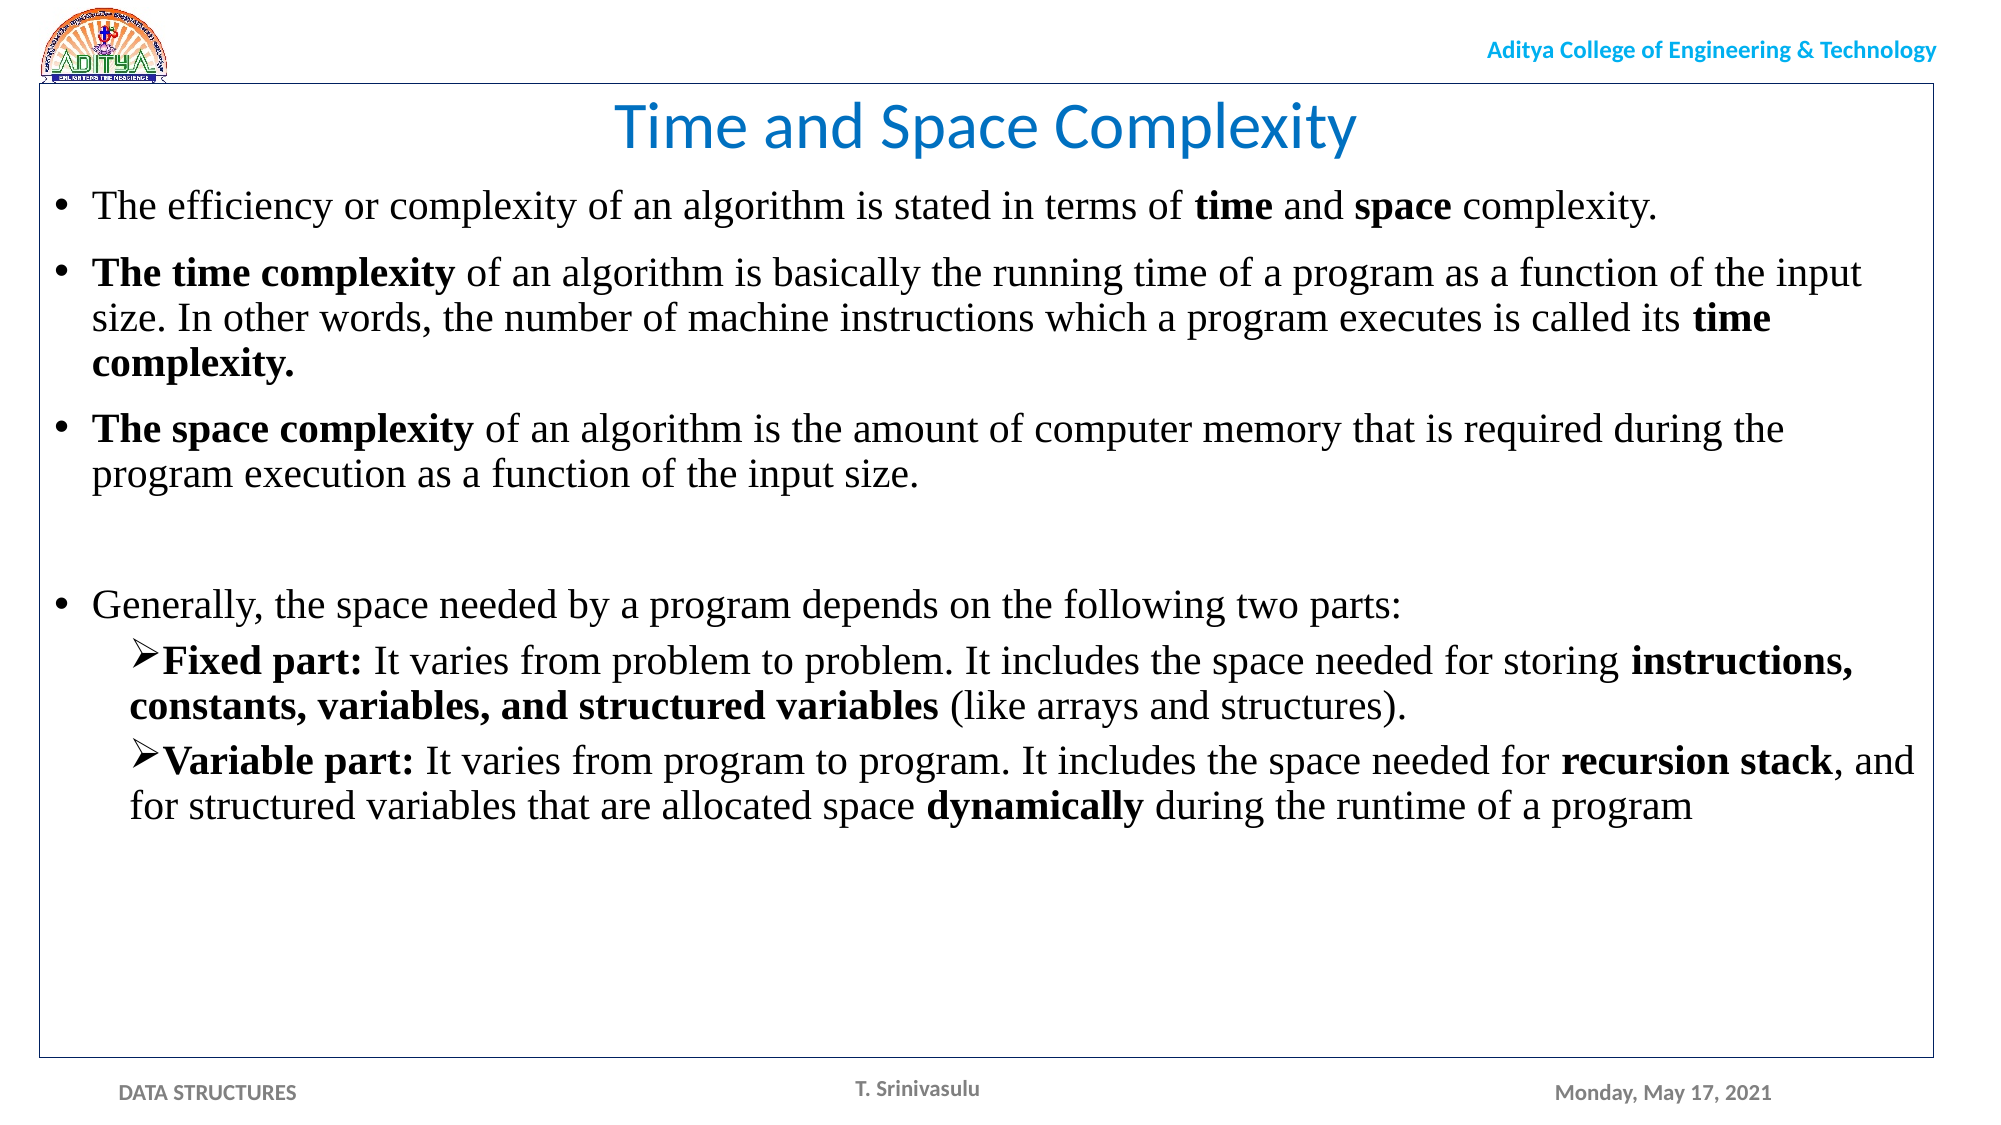

Time and Space Complexity
The efficiency or complexity of an algorithm is stated in terms of time and space complexity.
The time complexity of an algorithm is basically the running time of a program as a function of the input size. In other words, the number of machine instructions which a program executes is called its time complexity.
The space complexity of an algorithm is the amount of computer memory that is required during the program execution as a function of the input size.

Generally, the space needed by a program depends on the following two parts:
Fixed part: It varies from problem to problem. It includes the space needed for storing instructions, constants, variables, and structured variables (like arrays and structures).
Variable part: It varies from program to program. It includes the space needed for recursion stack, and for structured variables that are allocated space dynamically during the runtime of a program
T. Srinivasulu
Monday, May 17, 2021